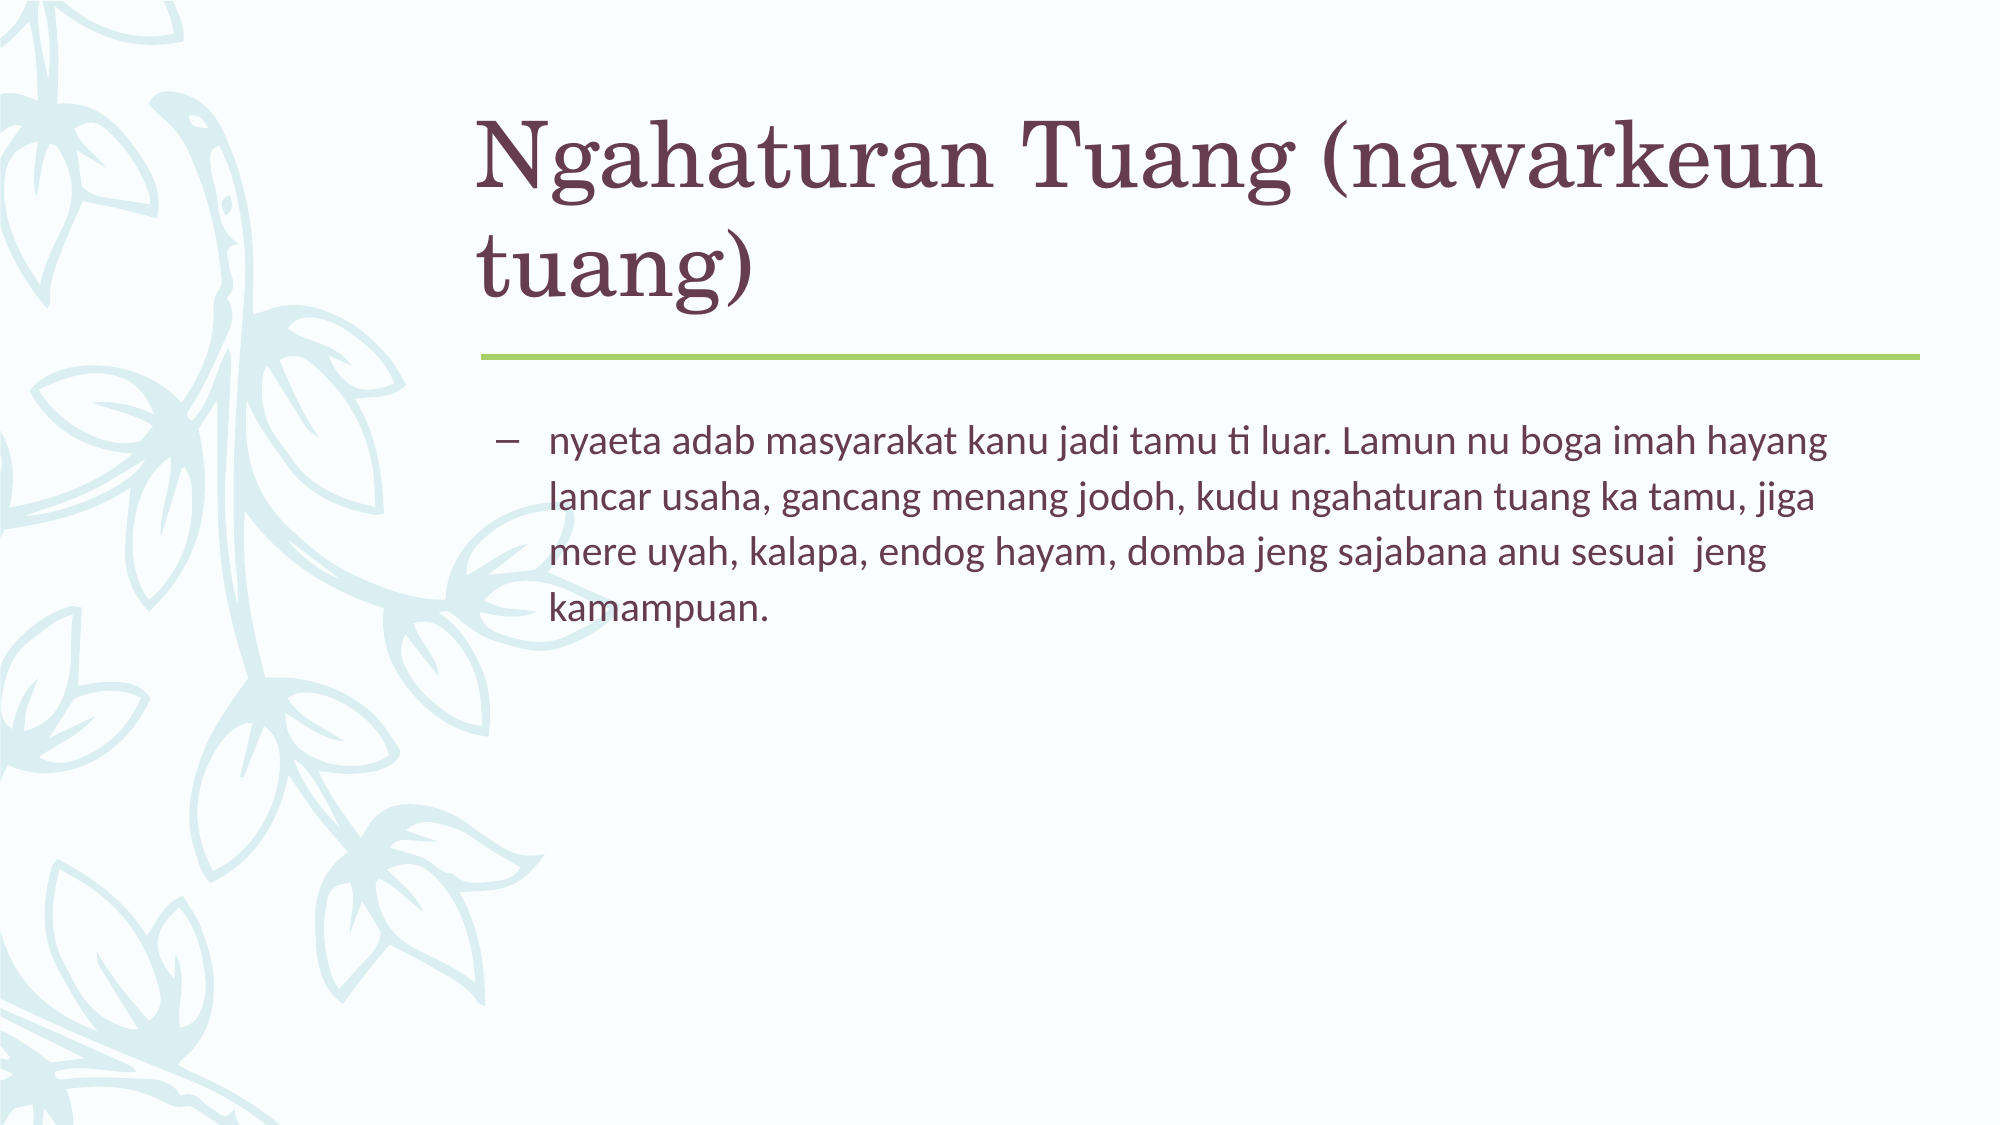

# Ngahaturan Tuang (nawarkeun tuang)
nyaeta adab masyarakat kanu jadi tamu ti luar. Lamun nu boga imah hayang lancar usaha, gancang menang jodoh, kudu ngahaturan tuang ka tamu, jiga mere uyah, kalapa, endog hayam, domba jeng sajabana anu sesuai  jeng kamampuan.